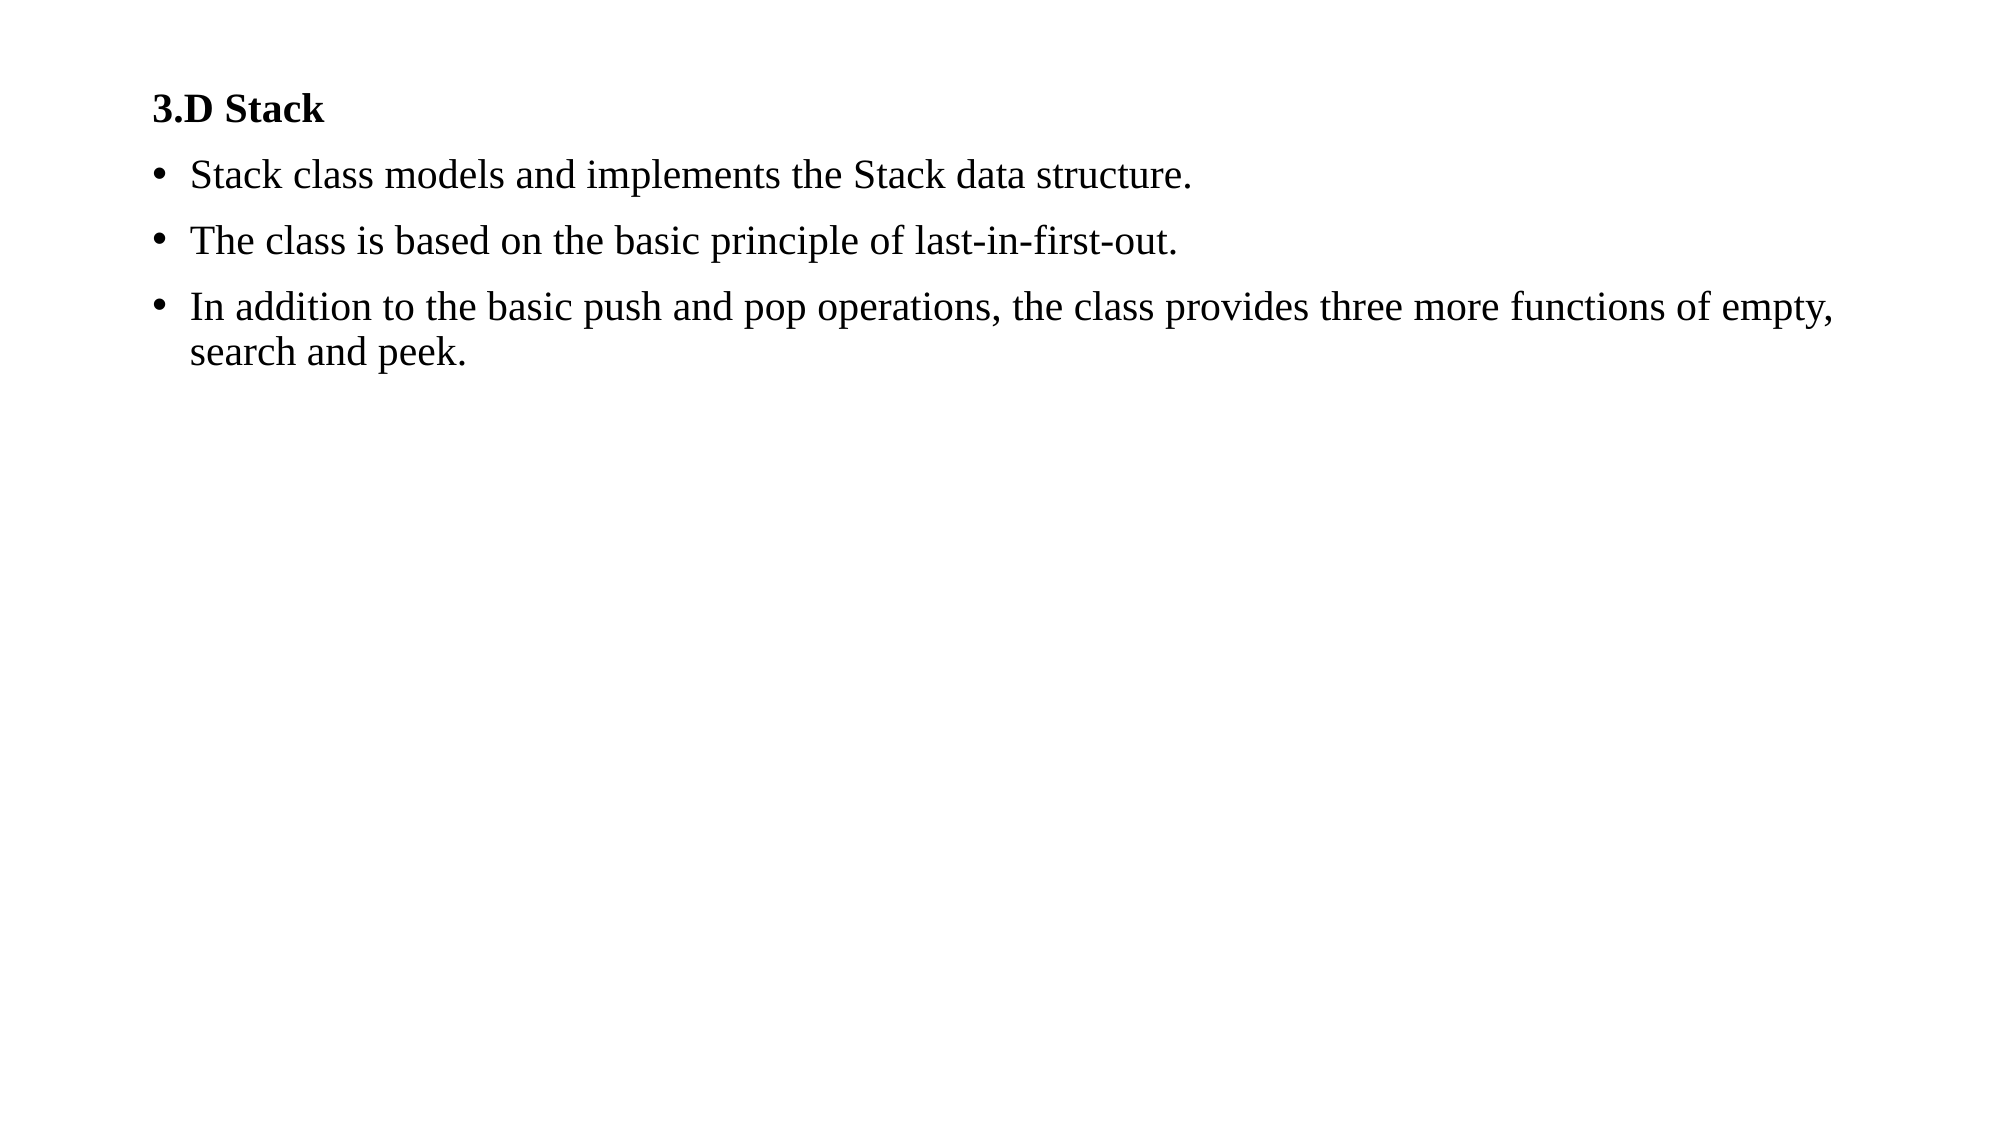

3.D Stack
Stack class models and implements the Stack data structure.
The class is based on the basic principle of last-in-first-out.
In addition to the basic push and pop operations, the class provides three more functions of empty, search and peek.